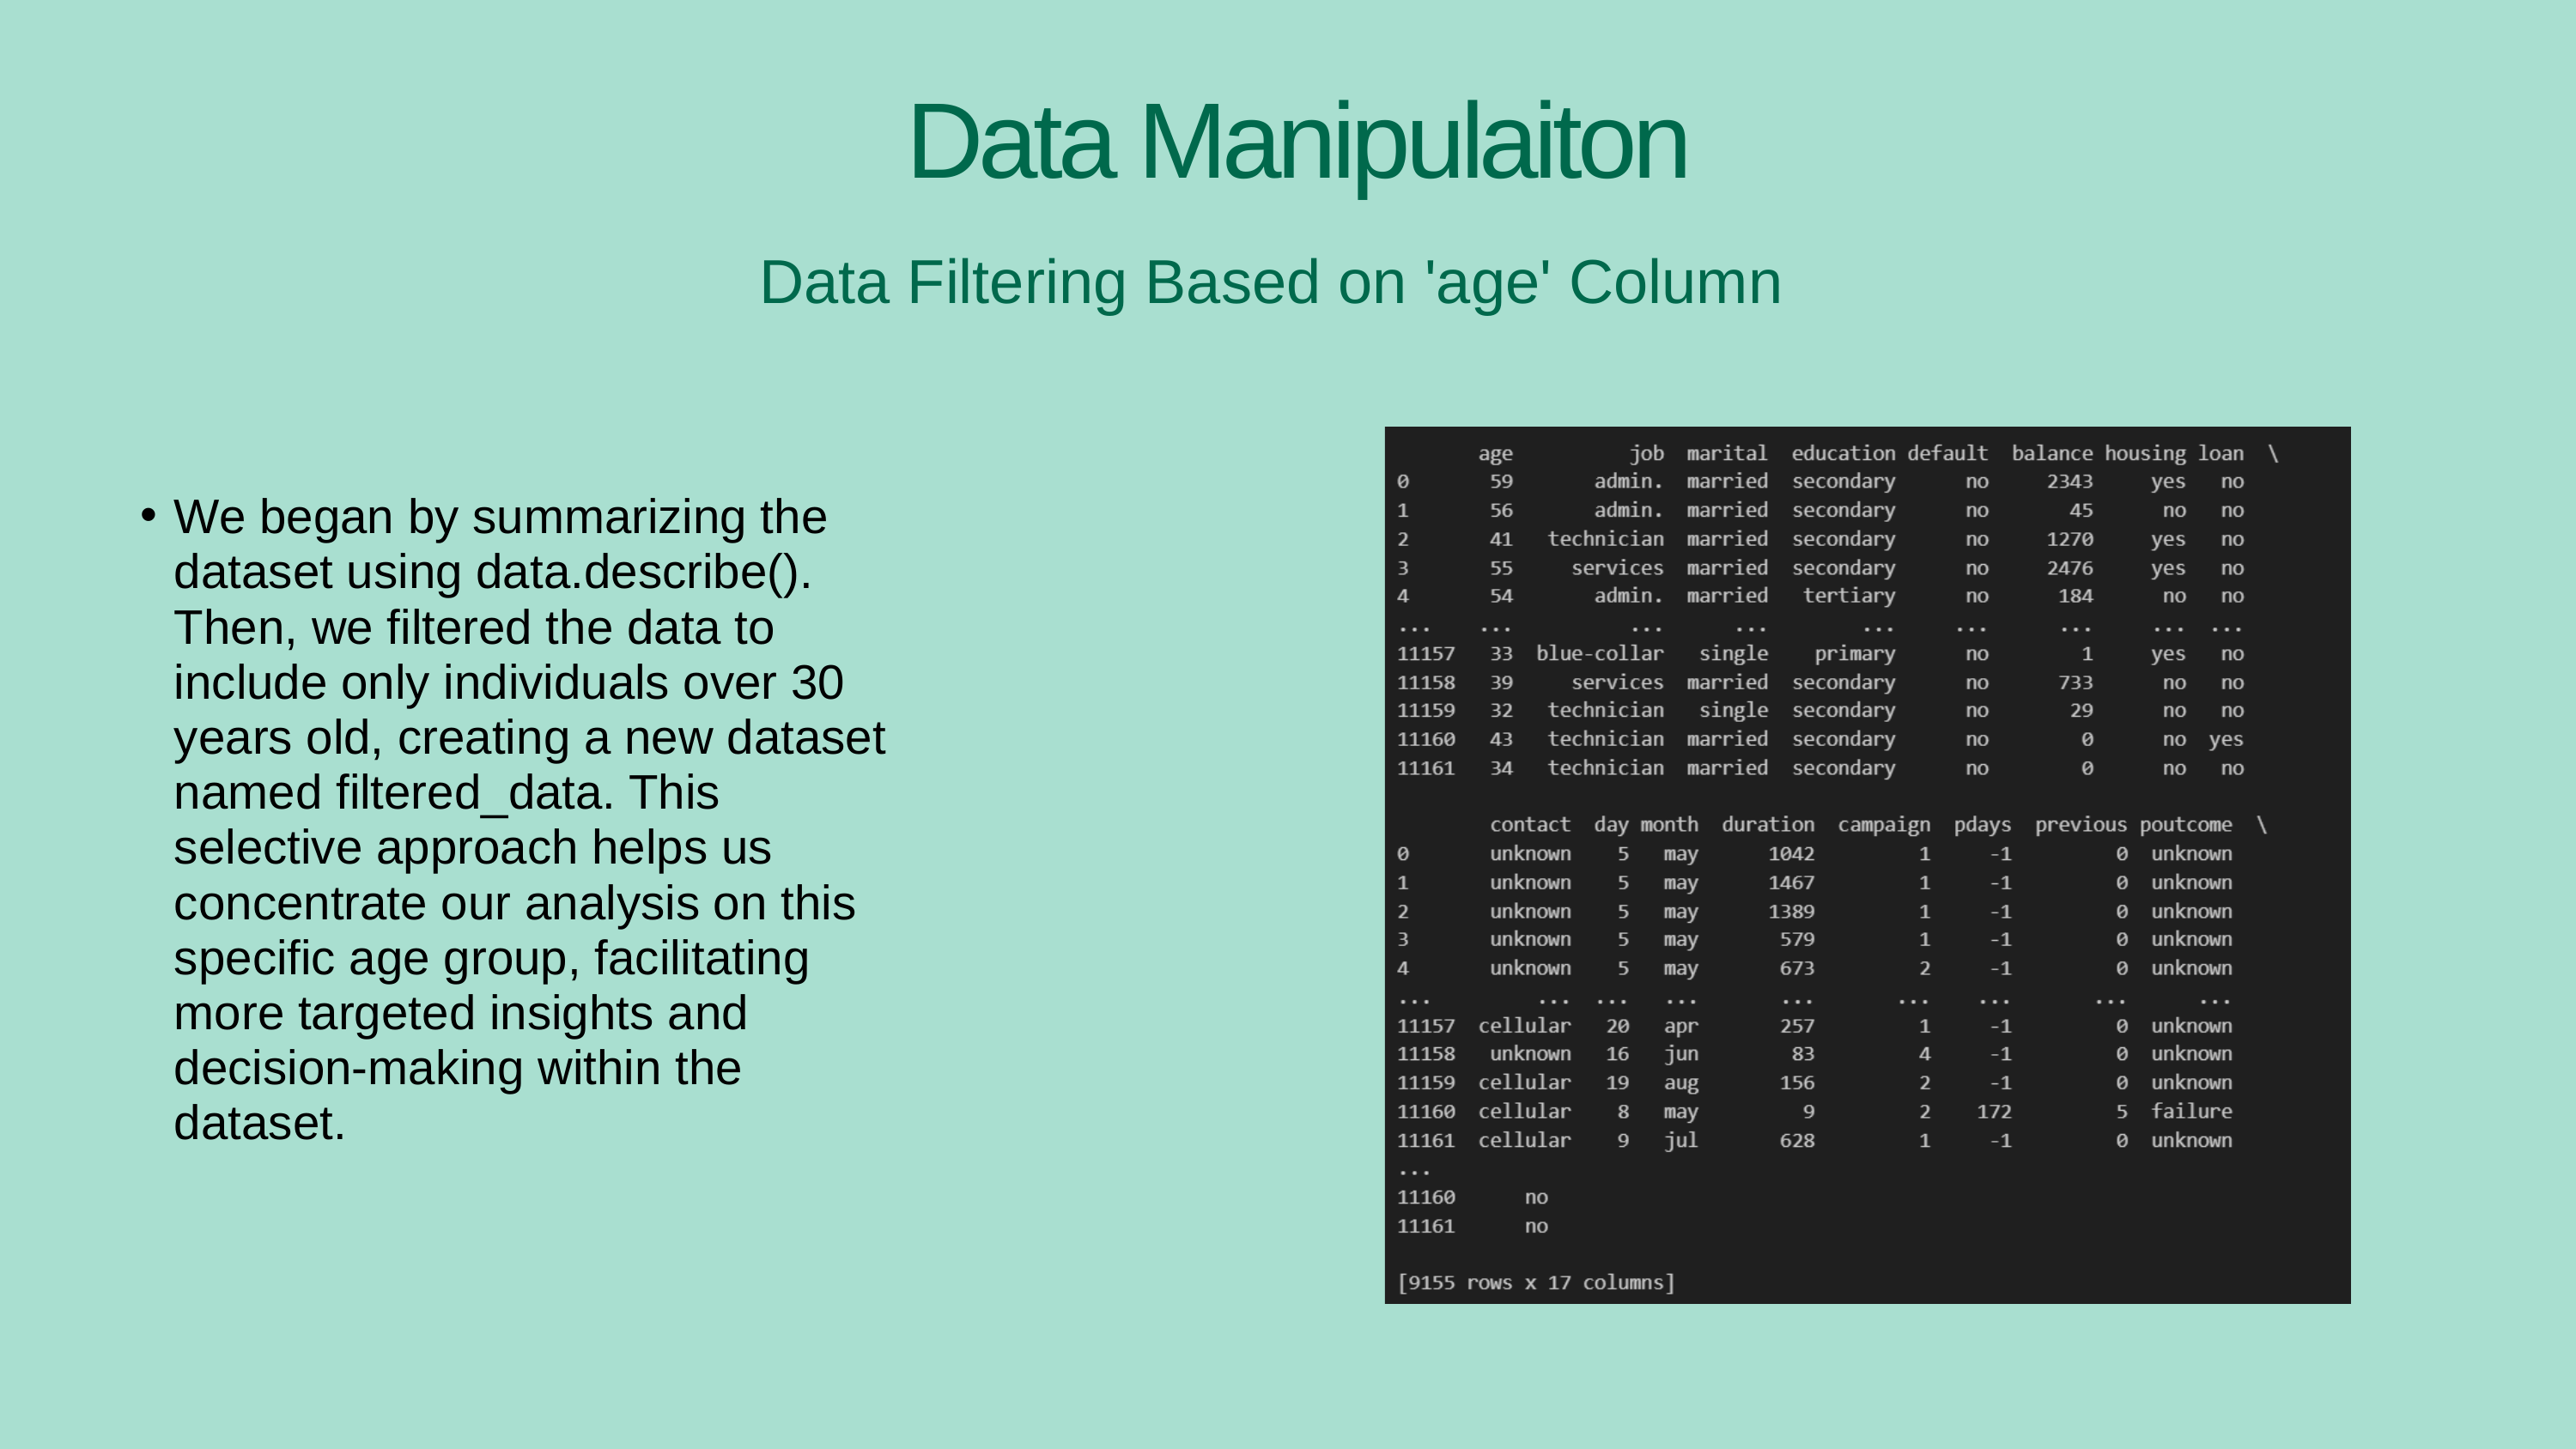

Data Manipulaiton
Data Filtering Based on 'age' Column

We began by summarizing the dataset using data.describe(). Then, we filtered the data to include only individuals over 30 years old, creating a new dataset named filtered_data. This selective approach helps us concentrate our analysis on this specific age group, facilitating more targeted insights and decision-making within the dataset.